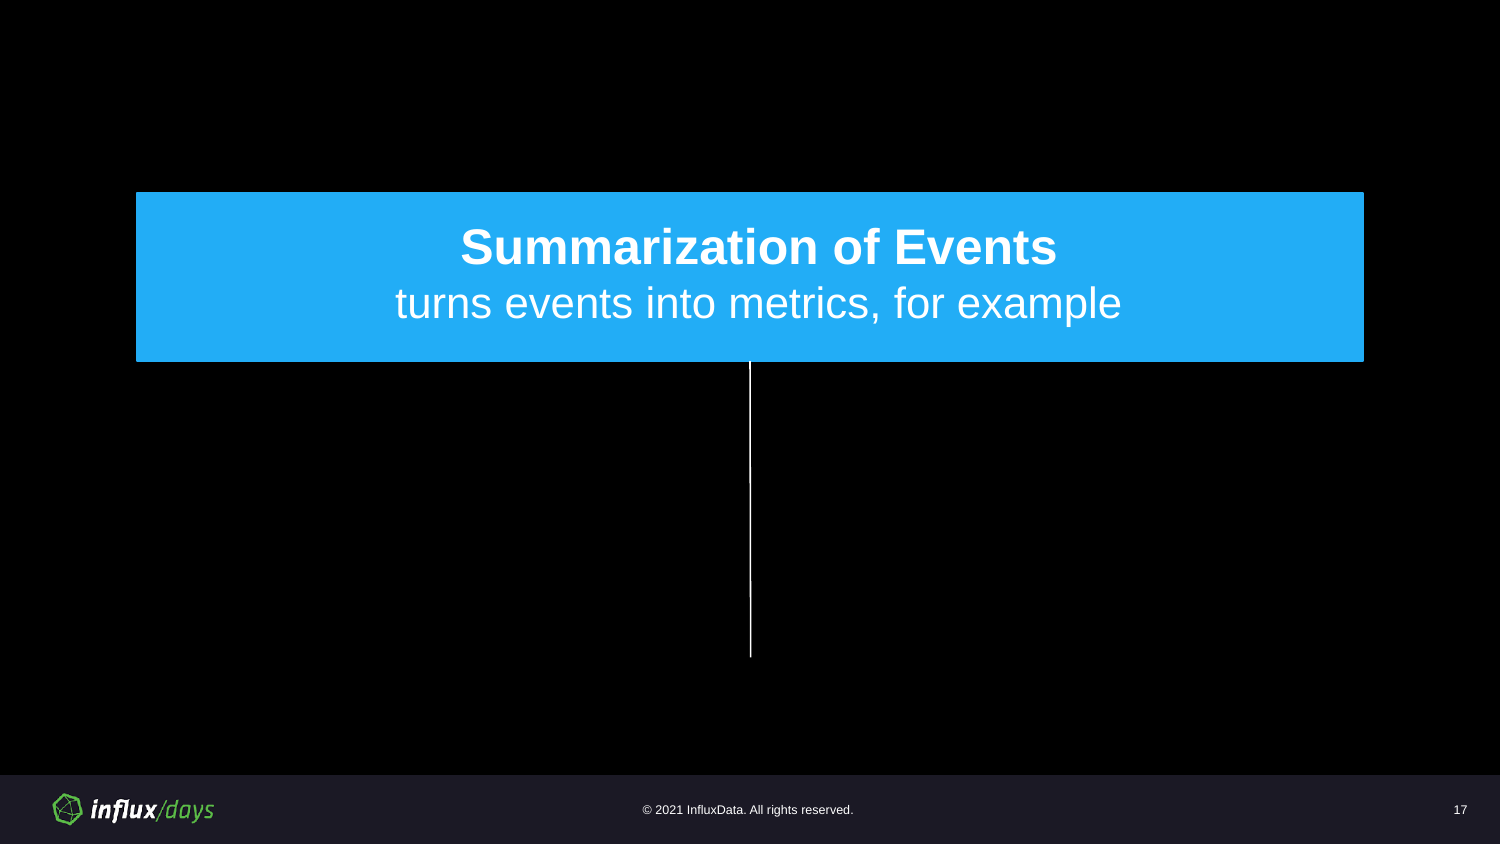

Summarization of Events
turns events into metrics, for example

17